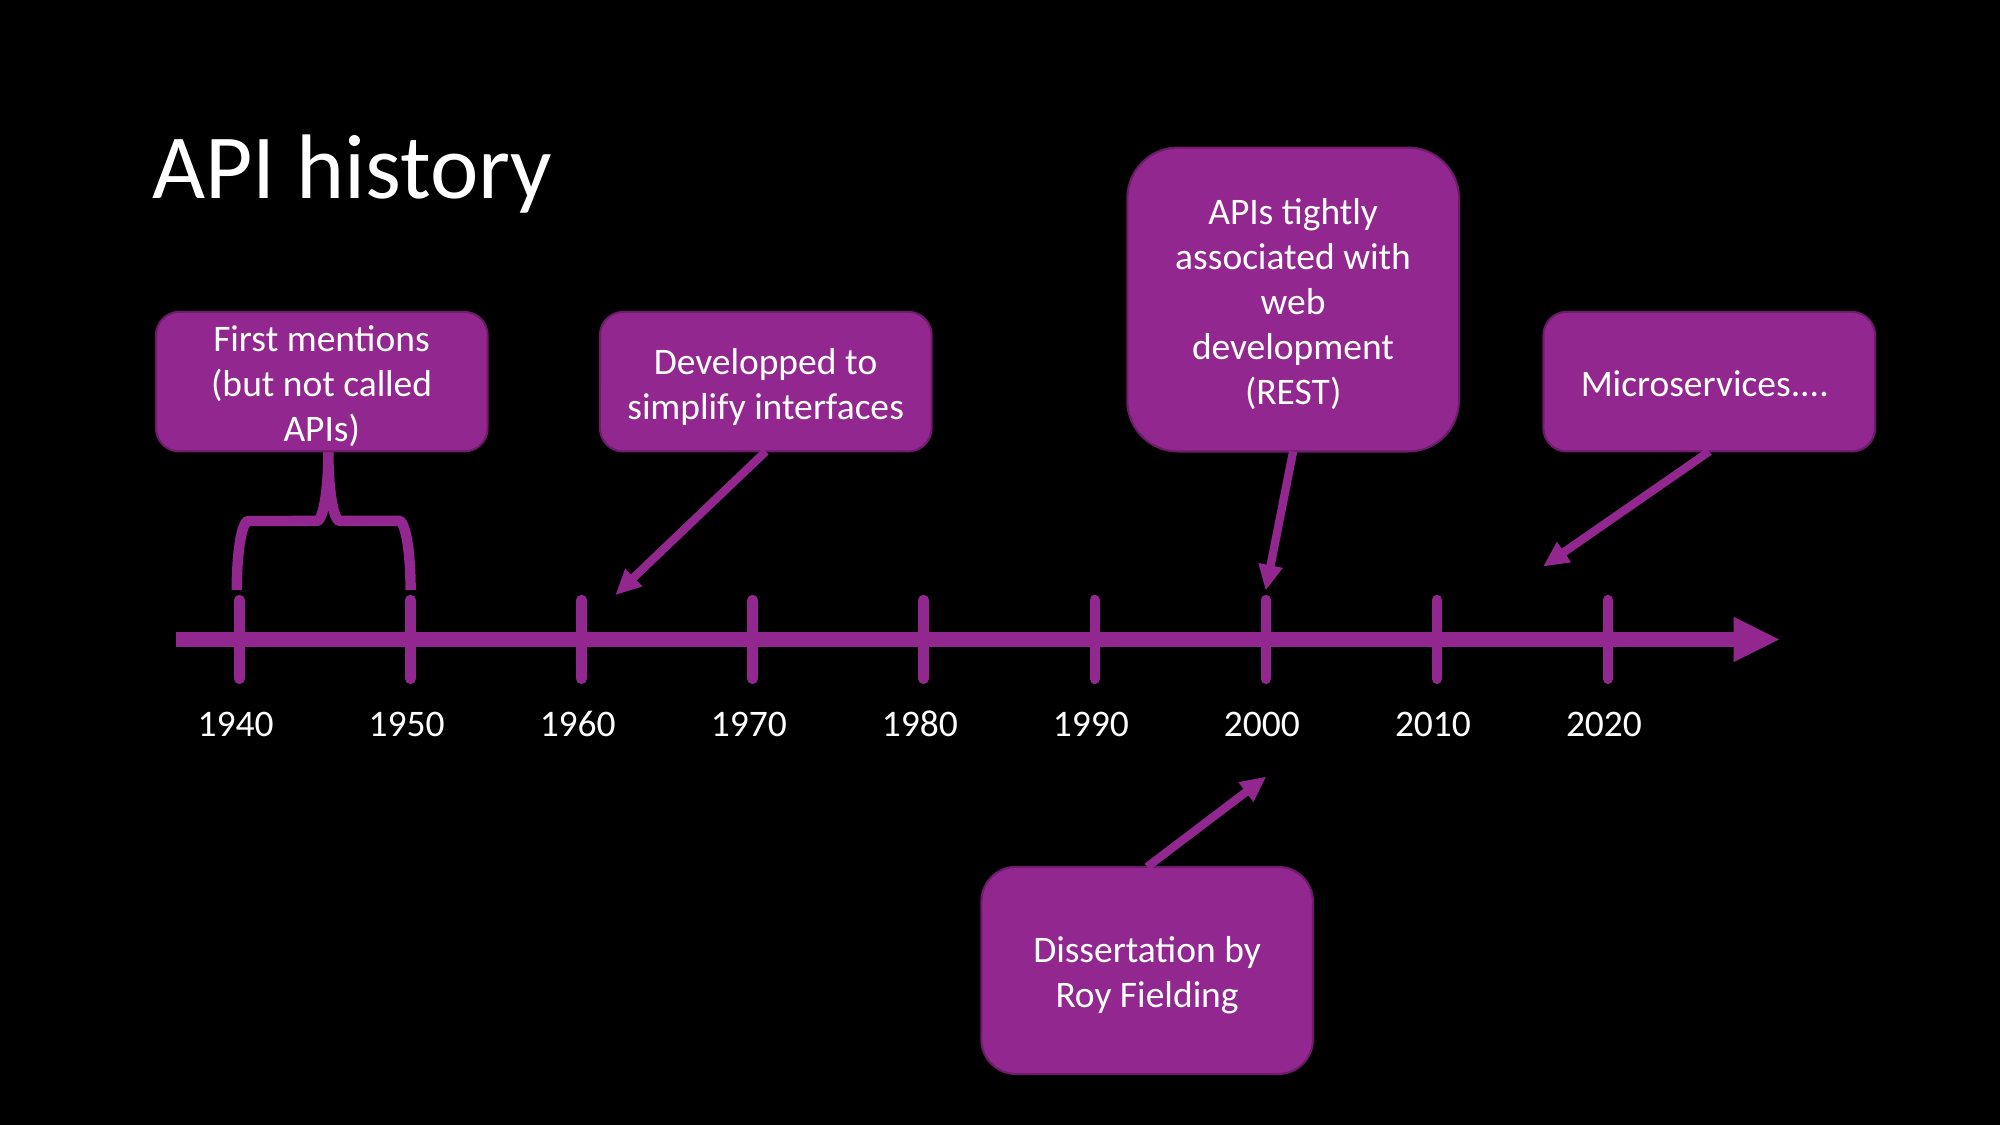

# API history
APIs tightly associated with web development (REST)
First mentions (but not called APIs)
Developped to simplify interfaces
Microservices....

1940
1950
1960
1970
1980
1990
2000
2010
2020
Dissertation by Roy Fielding